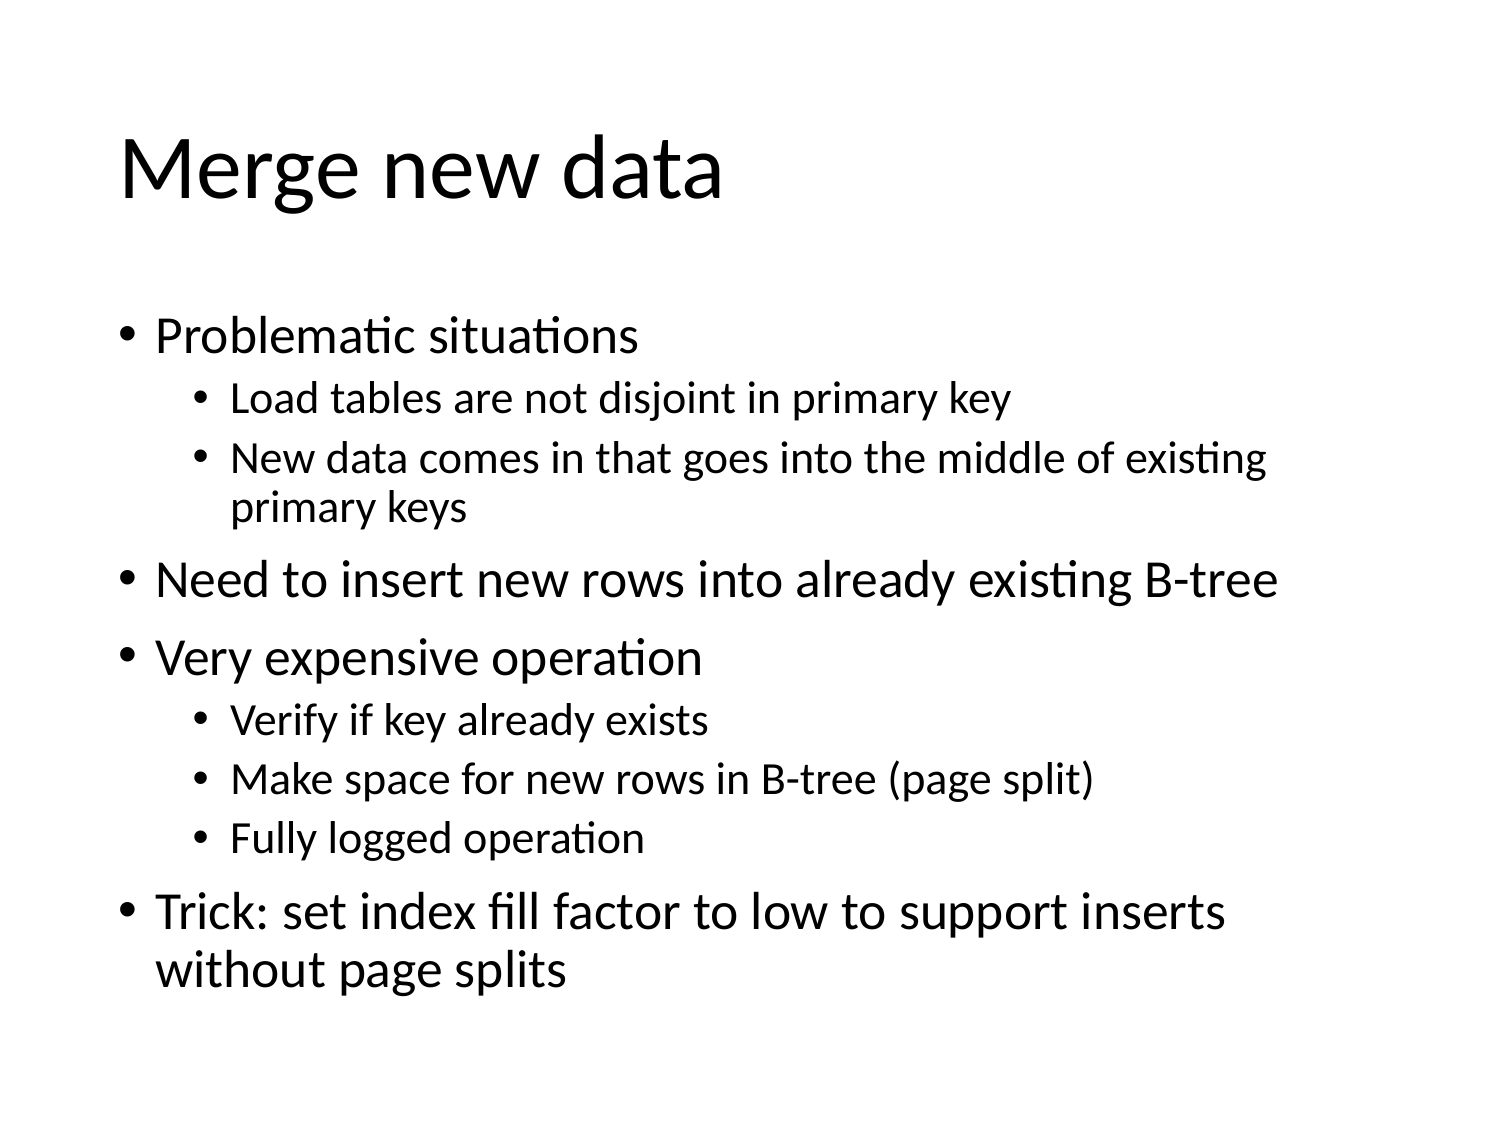

# Merge new data
Problematic situations
Load tables are not disjoint in primary key
New data comes in that goes into the middle of existing primary keys
Need to insert new rows into already existing B-tree
Very expensive operation
Verify if key already exists
Make space for new rows in B-tree (page split)
Fully logged operation
Trick: set index fill factor to low to support inserts without page splits